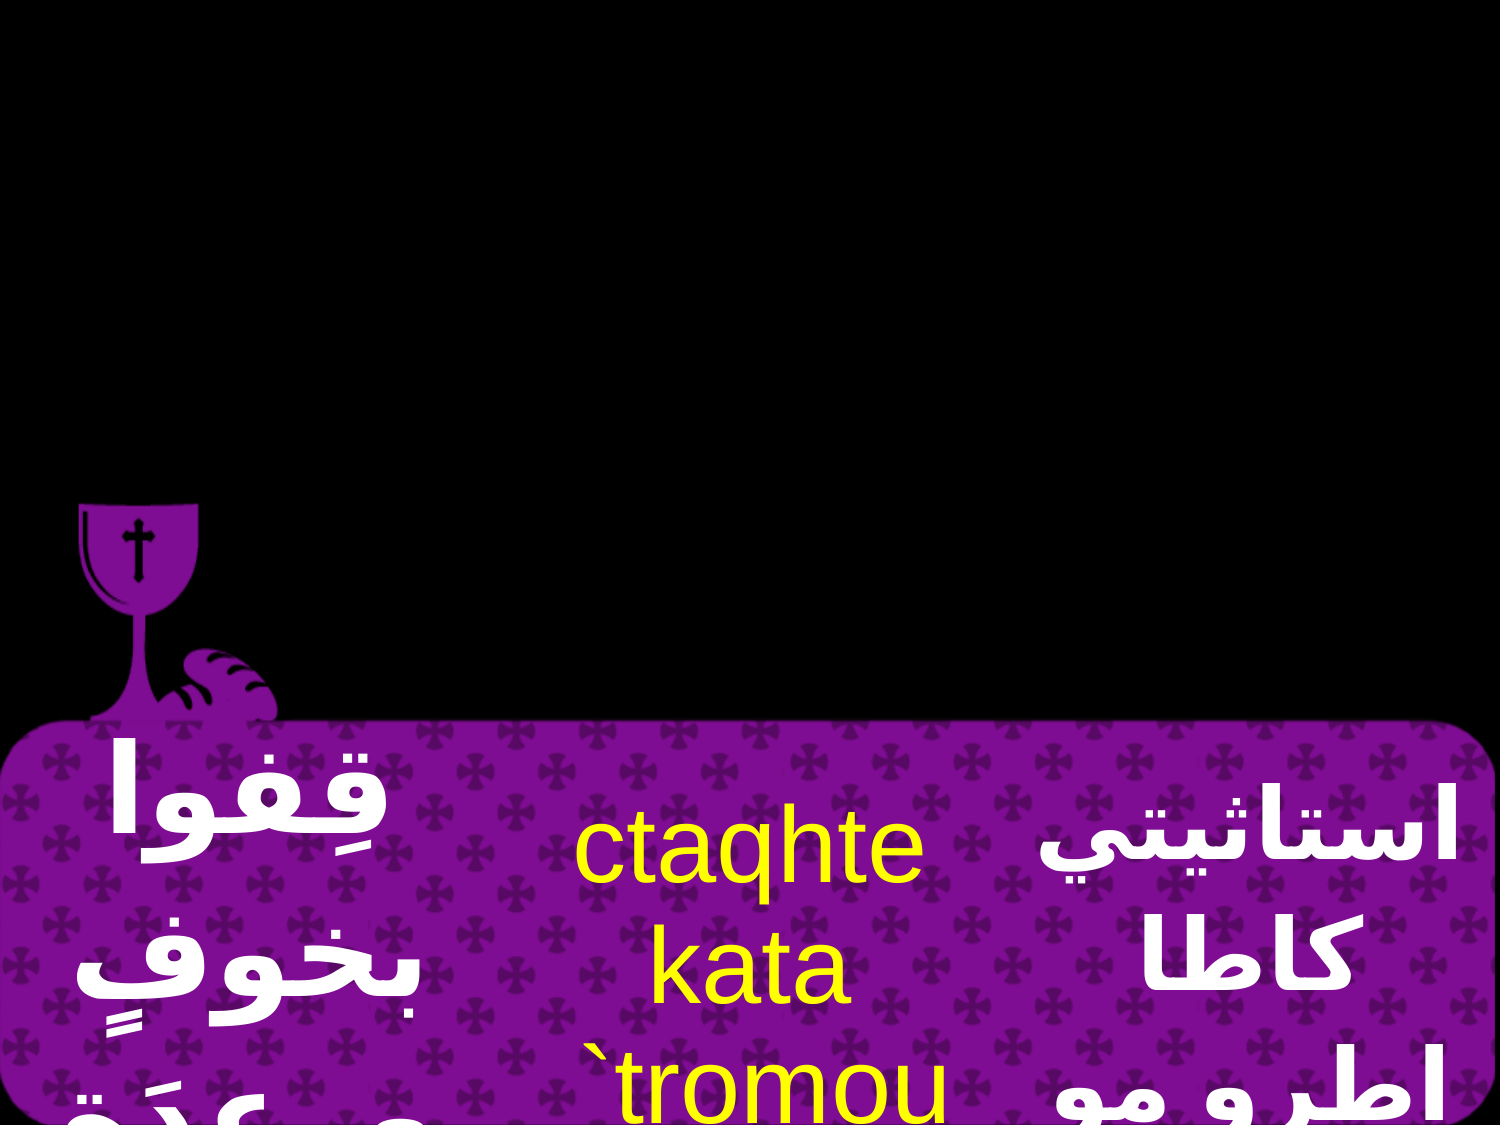

| قِفوا بخوفٍ ورعدَةٍ | ctaqhte kata `tromou | استاثيتي كاطا اطرو مو |
| --- | --- | --- |